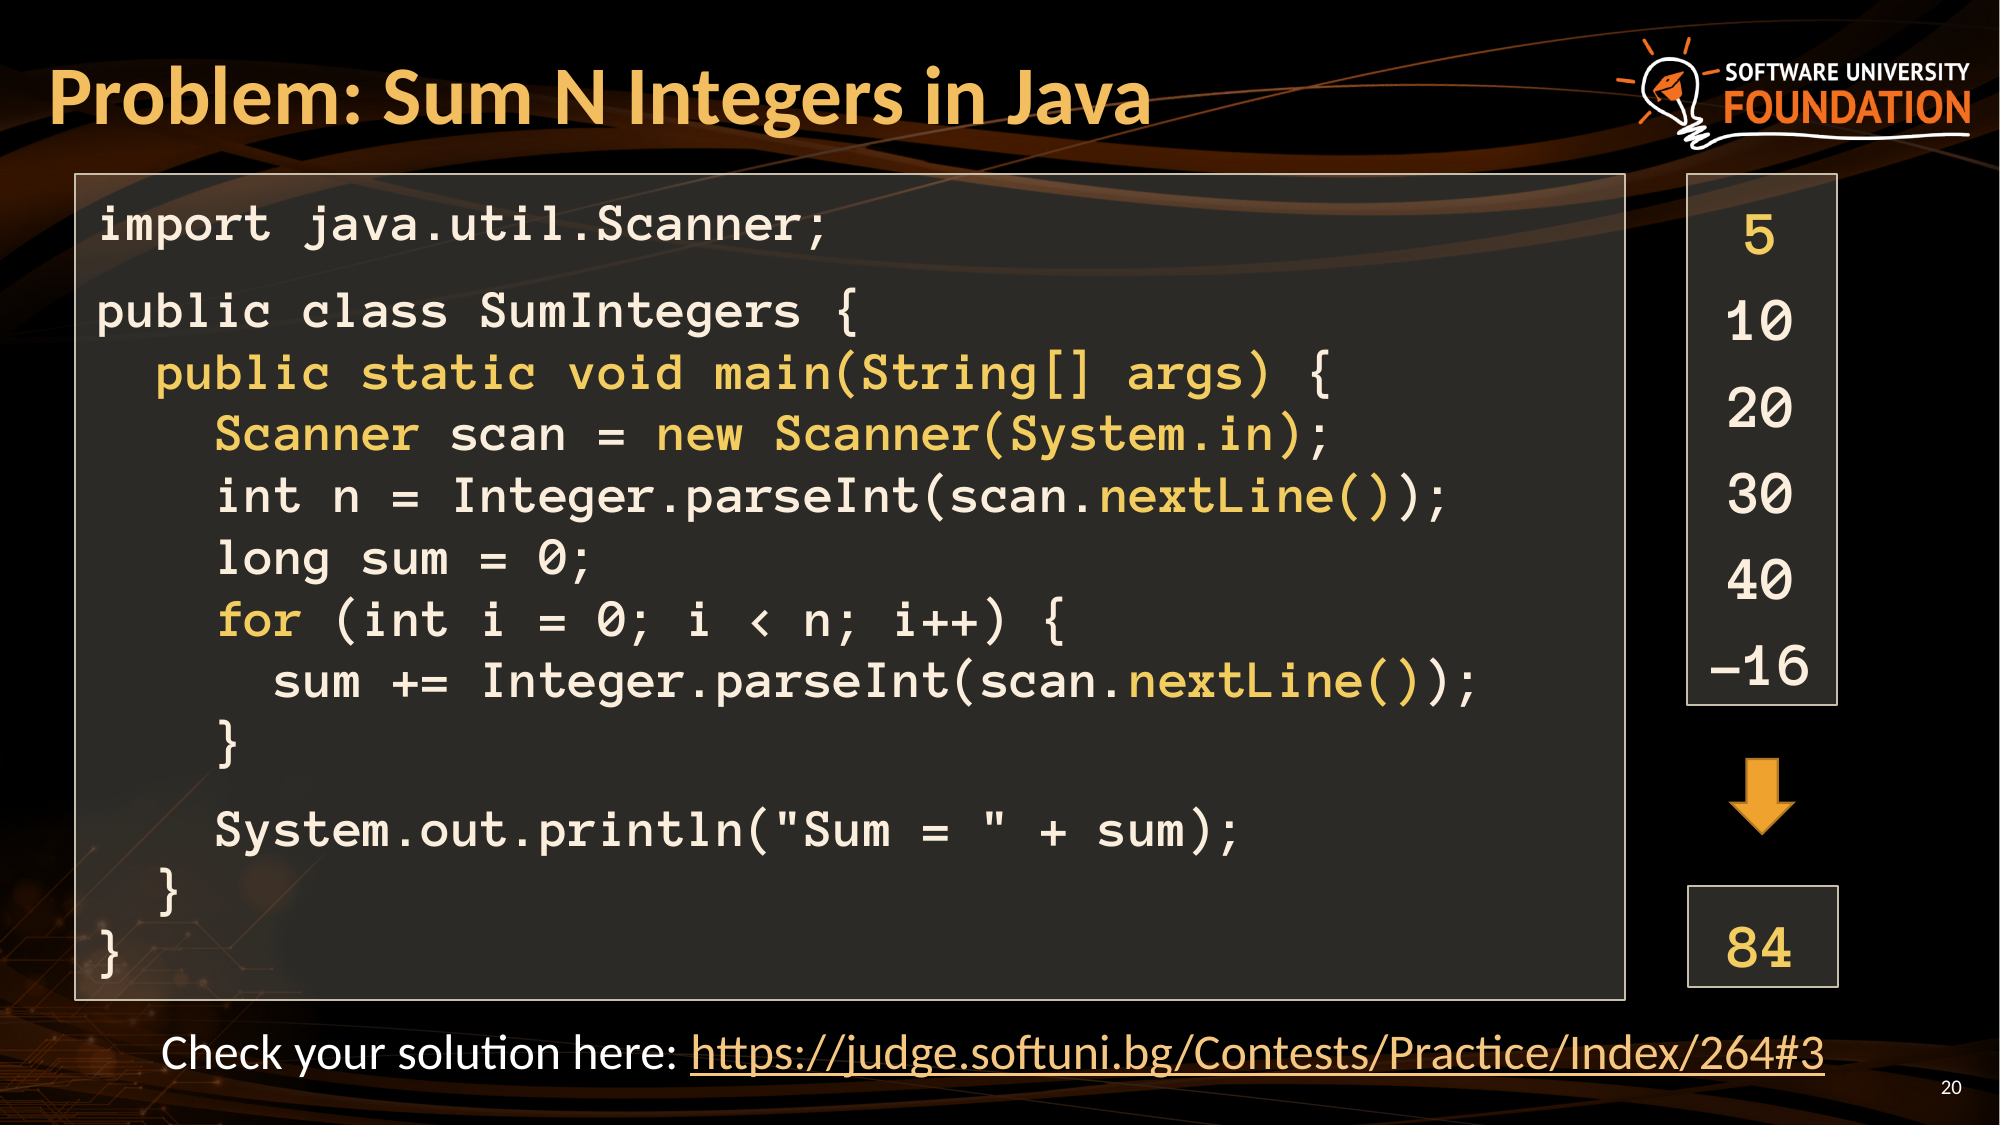

# Problem: Sum N Integers in Java
import java.util.Scanner;
public class SumIntegers {
  public static void main(String[] args) {
    Scanner scan = new Scanner(System.in);
    int n = Integer.parseInt(scan.nextLine());
    long sum = 0;
    for (int i = 0; i < n; i++) {
      sum += Integer.parseInt(scan.nextLine());
    }
    System.out.println("Sum = " + sum);
  }
}
5
10
20
30
40
-16

84
Check your solution here: https://judge.softuni.bg/Contests/Practice/Index/264#3
20